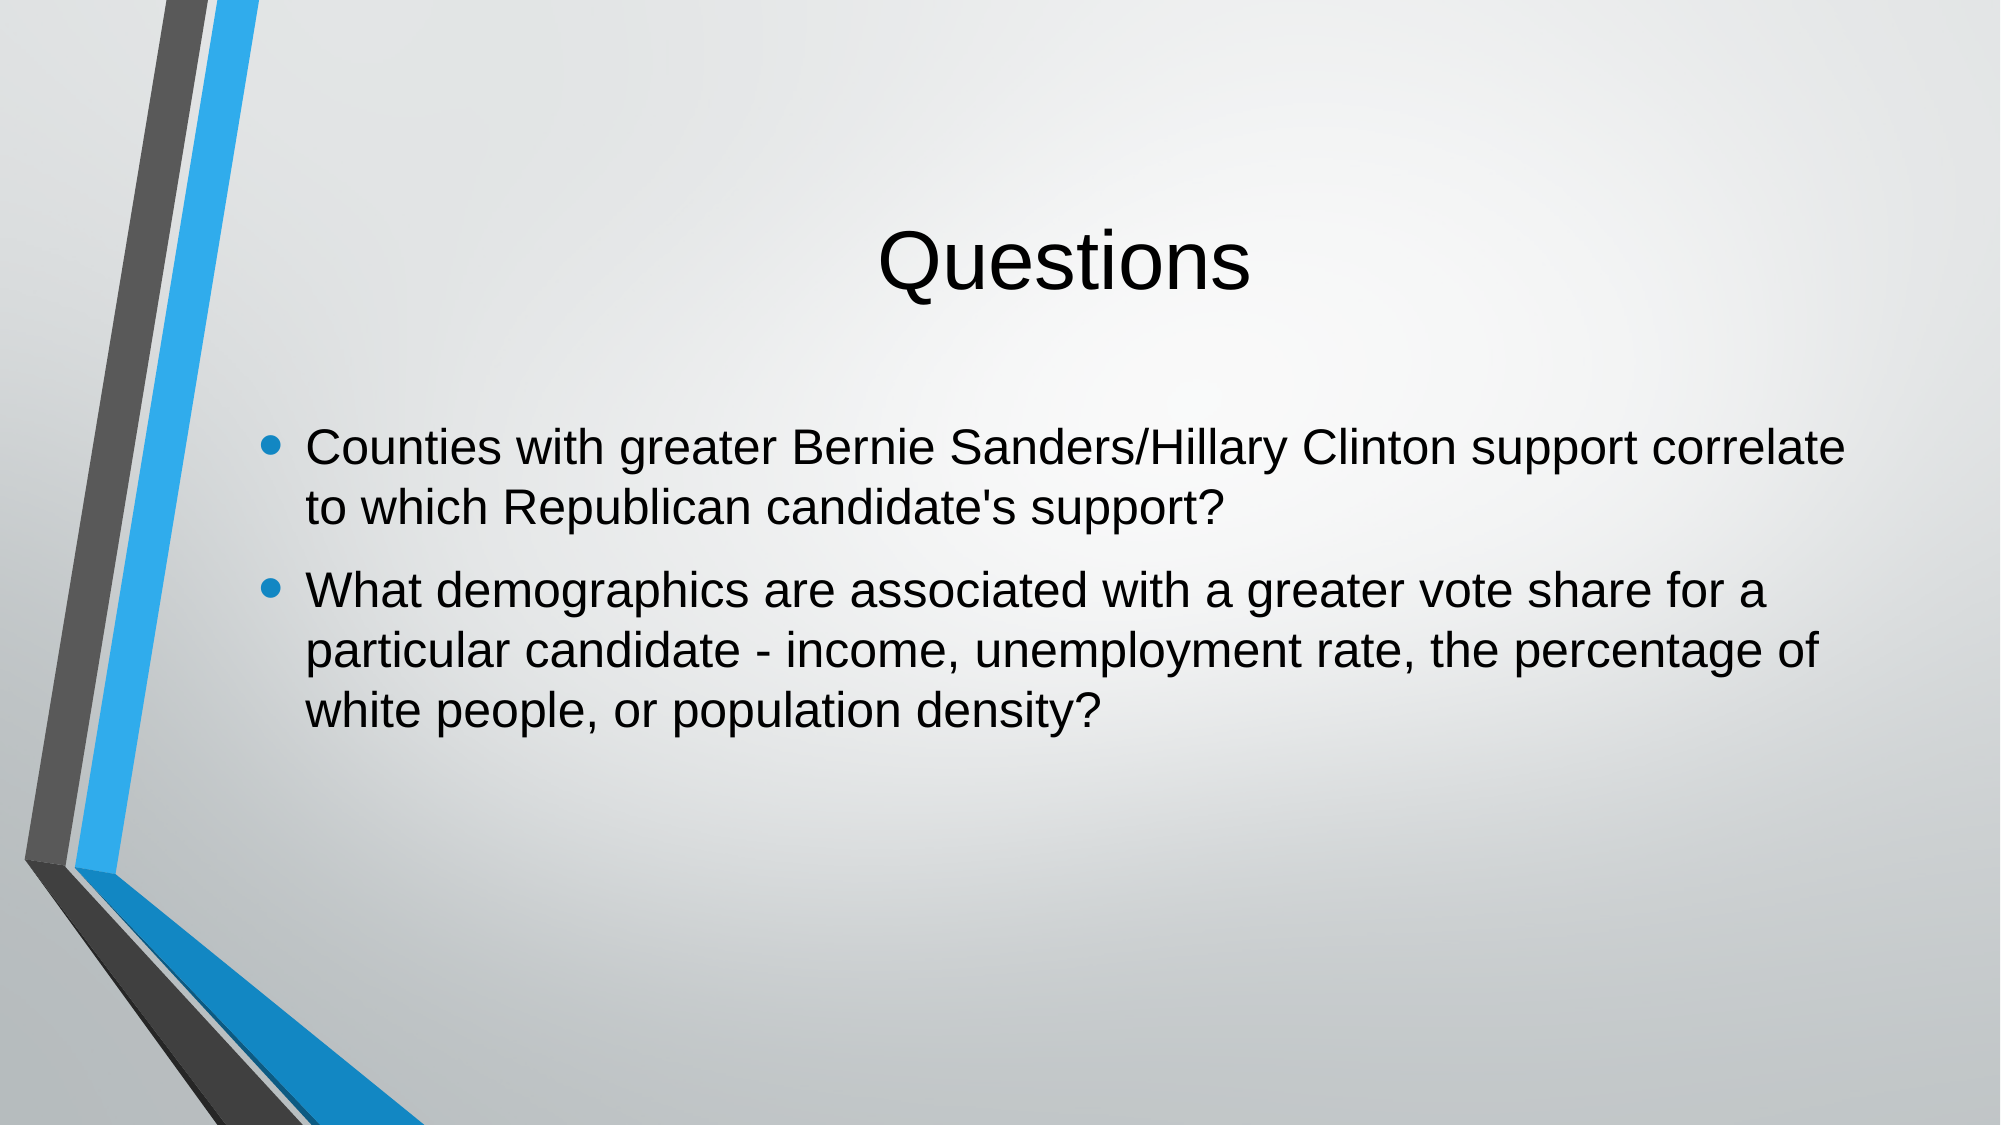

# Questions
Counties with greater Bernie Sanders/Hillary Clinton support correlate to which Republican candidate's support?
What demographics are associated with a greater vote share for a particular candidate - income, unemployment rate, the percentage of white people, or population density?